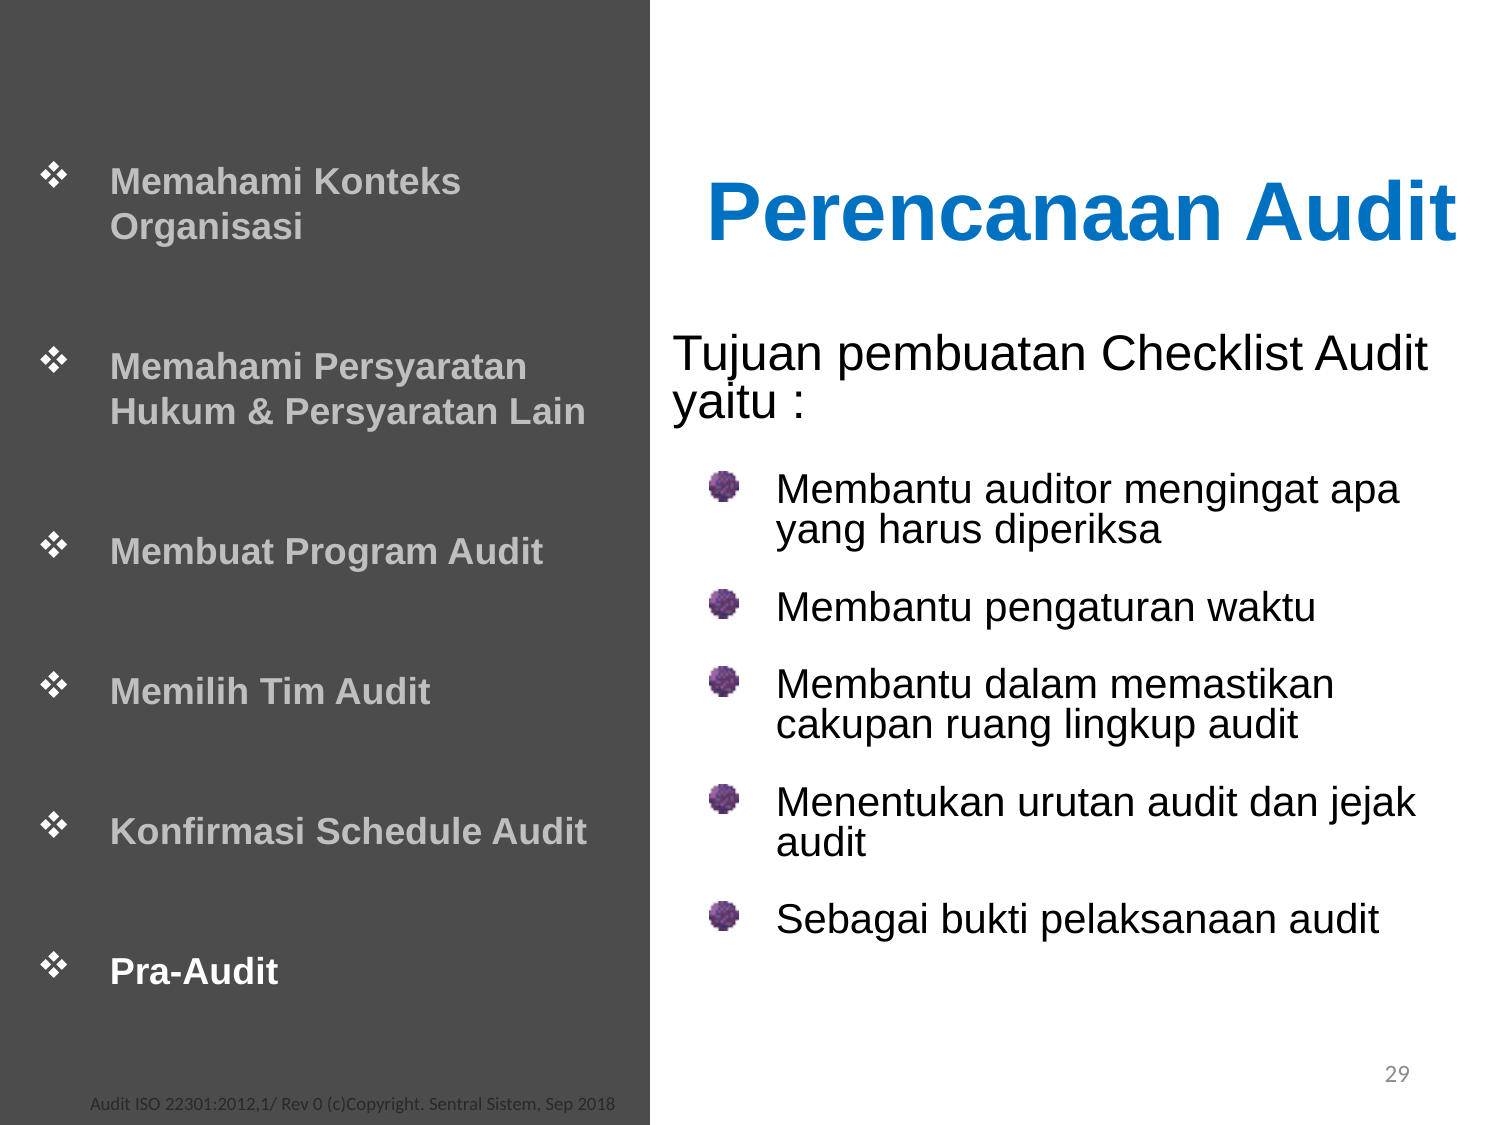

Memahami Konteks Organisasi

Memahami Persyaratan Hukum & Persyaratan Lain

Membuat Program Audit

Memilih Tim Audit

Konfirmasi Schedule Audit

Pra-Audit
Perencanaan Audit
Tujuan pembuatan Checklist Audit yaitu :
Membantu auditor mengingat apa yang harus diperiksa
Membantu pengaturan waktu
Membantu dalam memastikan cakupan ruang lingkup audit
Menentukan urutan audit dan jejak audit
Sebagai bukti pelaksanaan audit
29
Audit ISO 22301:2012,1/ Rev 0 (c)Copyright. Sentral Sistem, Sep 2018